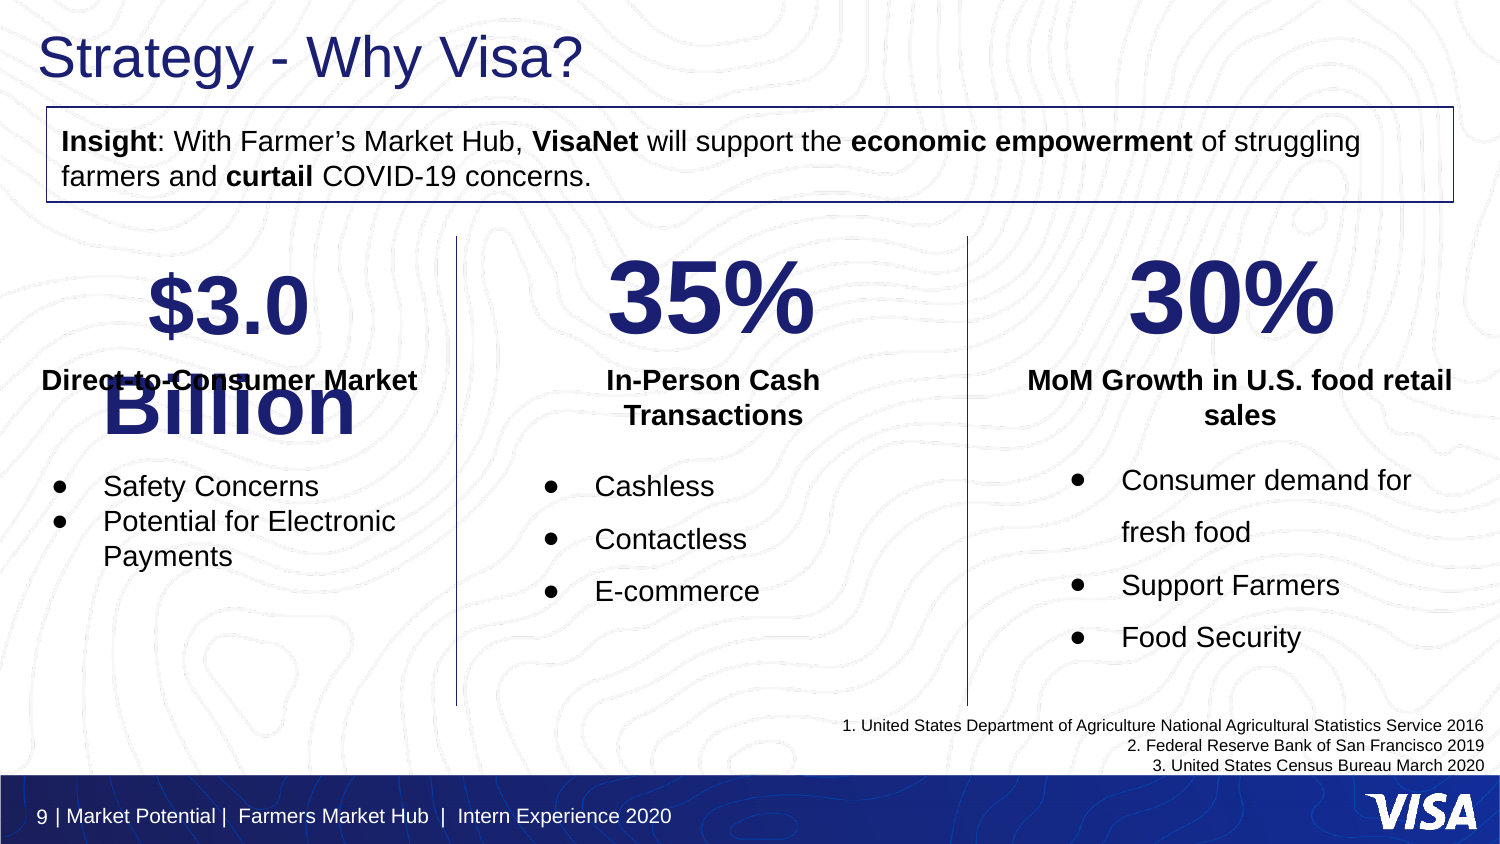

# Strategy - Why Visa?
Insight: With Farmer’s Market Hub, VisaNet will support the economic empowerment of struggling farmers and curtail COVID-19 concerns.
35%
30%
$3.0 Billion
Direct-to-Consumer Market
In-Person Cash Transactions
MoM Growth in U.S. food retail sales
Consumer demand for fresh food
Support Farmers
Food Security
Safety Concerns
Potential for Electronic Payments
Cashless
Contactless
E-commerce
1. United States Department of Agriculture National Agricultural Statistics Service 2016
2. Federal Reserve Bank of San Francisco 2019
3. United States Census Bureau March 2020
| Market Potential |  Farmers Market Hub  |  Intern Experience 2020